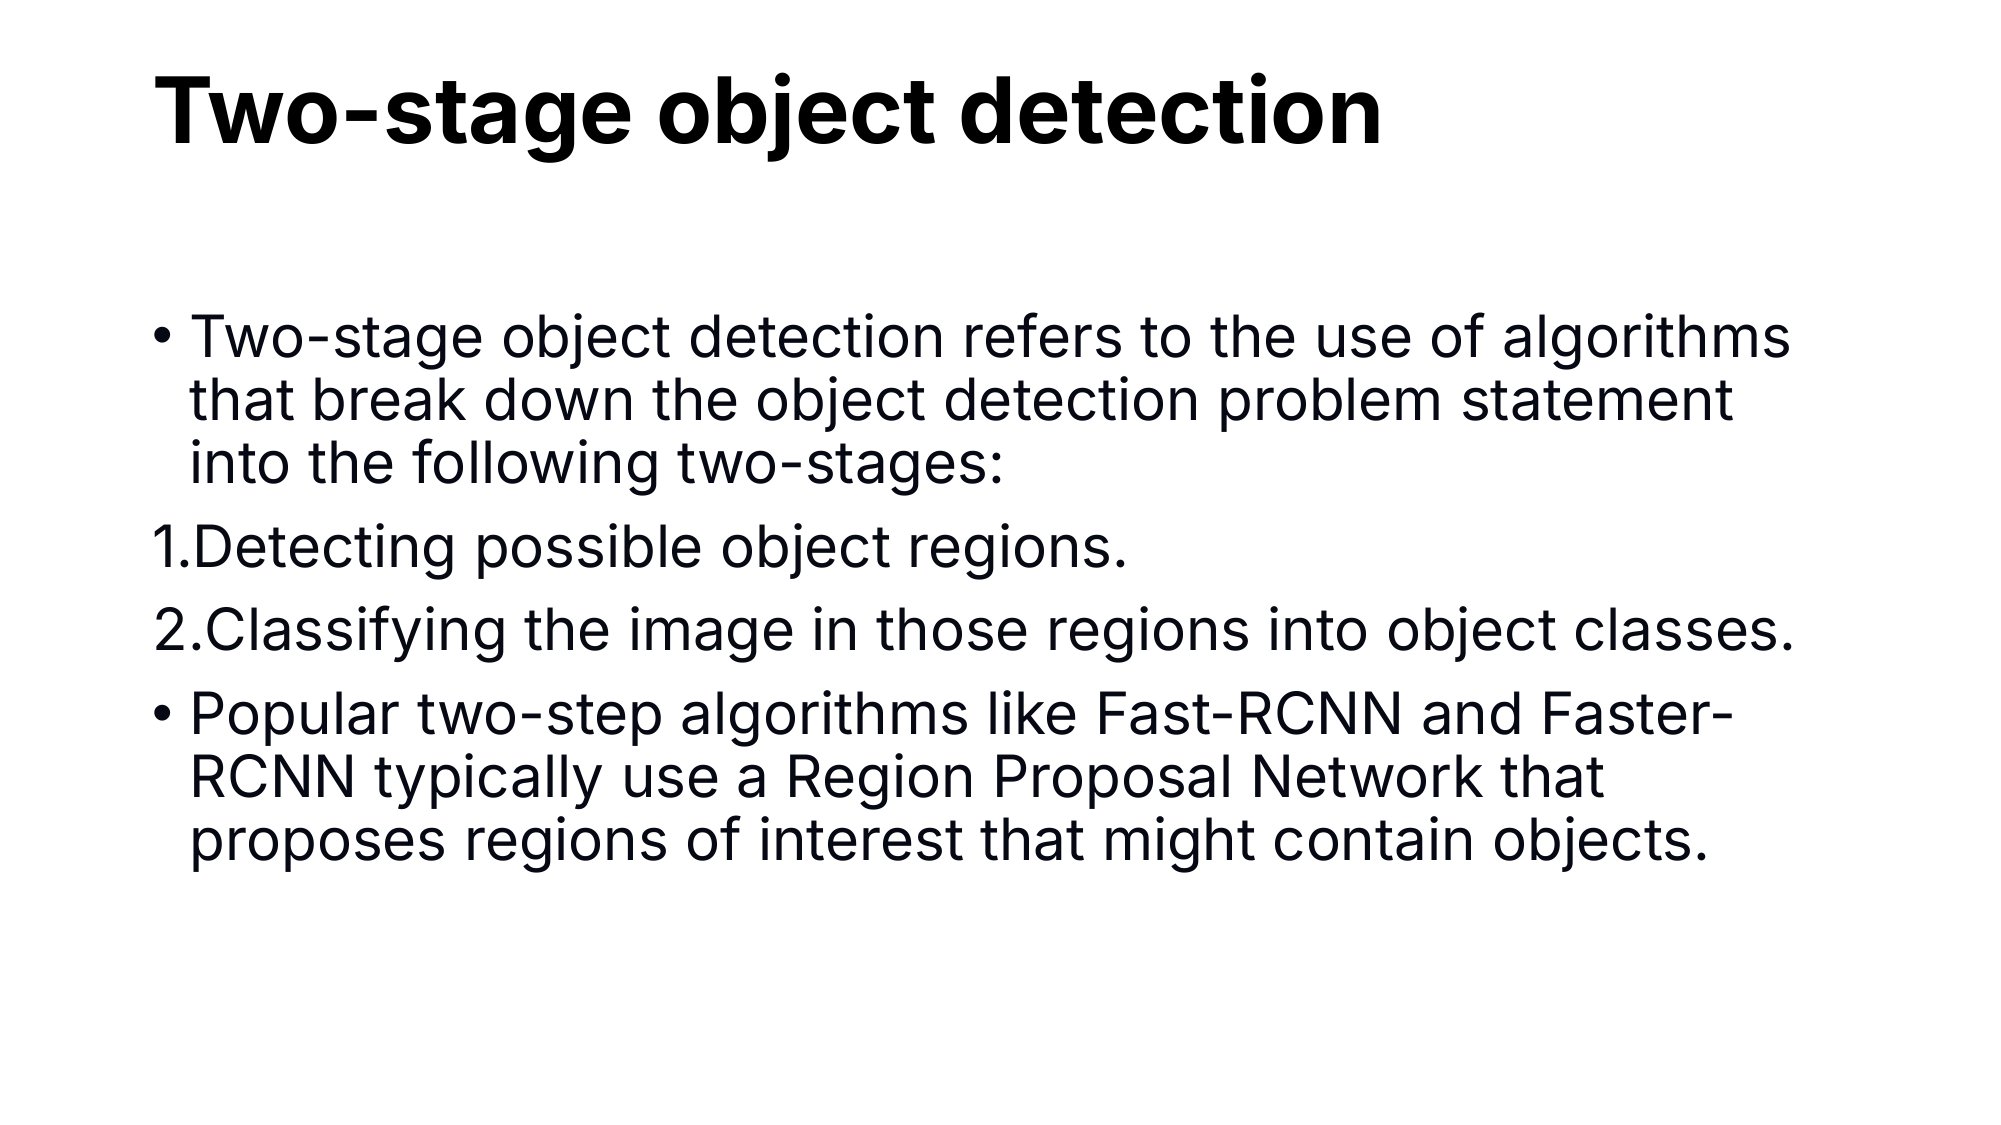

# Two-stage object detection
Two-stage object detection refers to the use of algorithms that break down the object detection problem statement into the following two-stages:
Detecting possible object regions.
Classifying the image in those regions into object classes.
Popular two-step algorithms like Fast-RCNN and Faster-RCNN typically use a Region Proposal Network that proposes regions of interest that might contain objects.